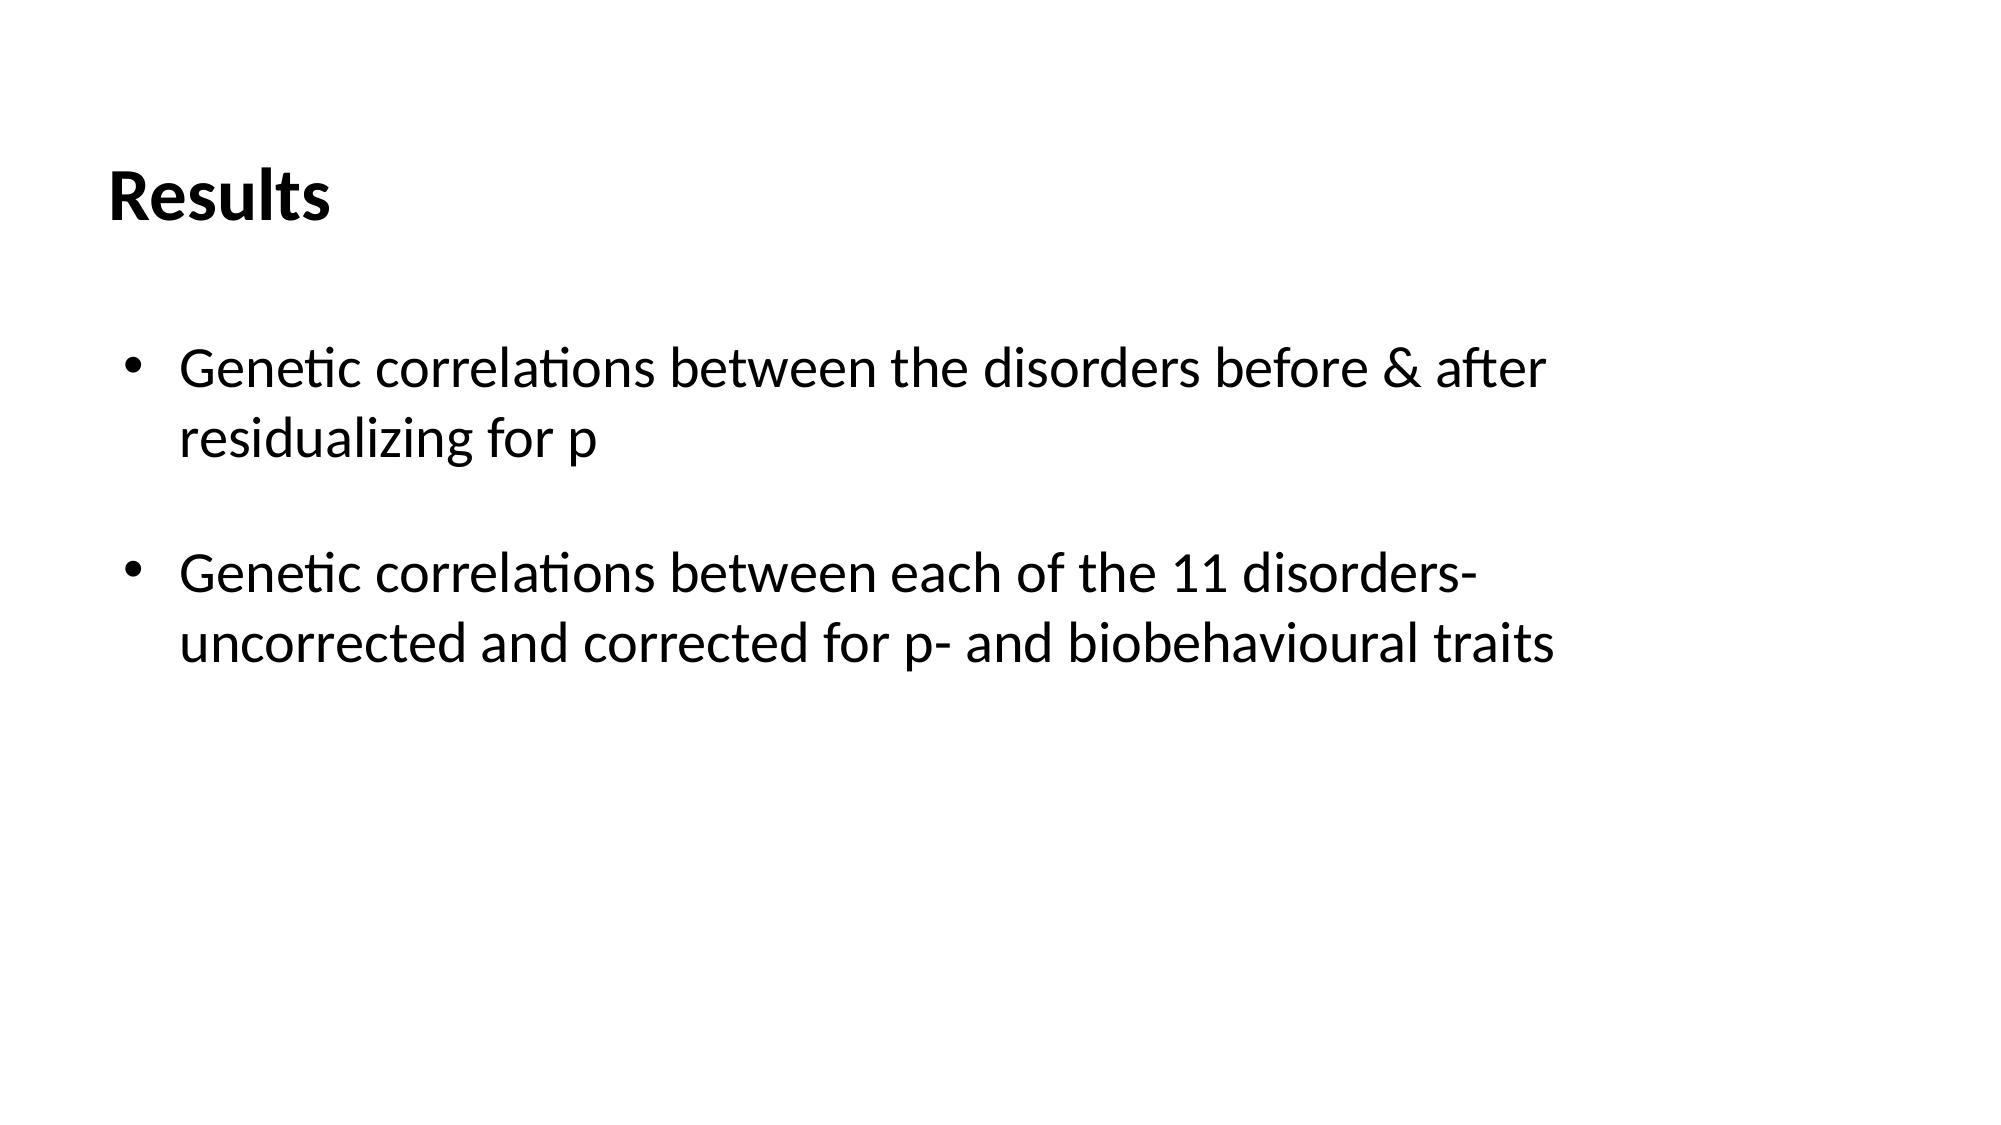

Results
Genetic correlations between the disorders before & after residualizing for p
Genetic correlations between each of the 11 disorders- uncorrected and corrected for p- and biobehavioural traits